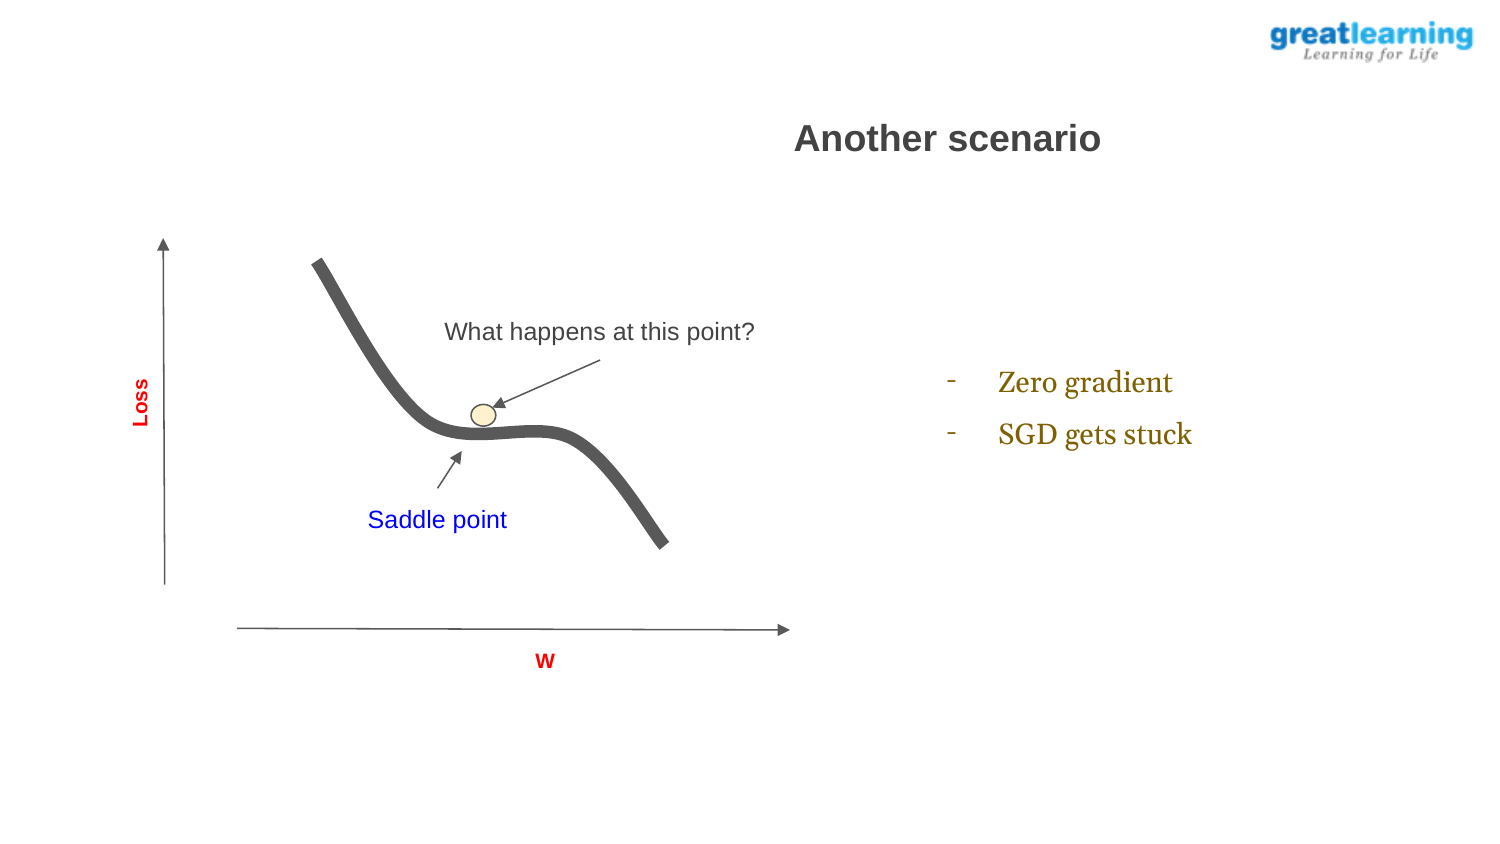

Another scenario

What happens at this point?
Zero gradient
SGD gets stuck
Loss

Saddle point
W